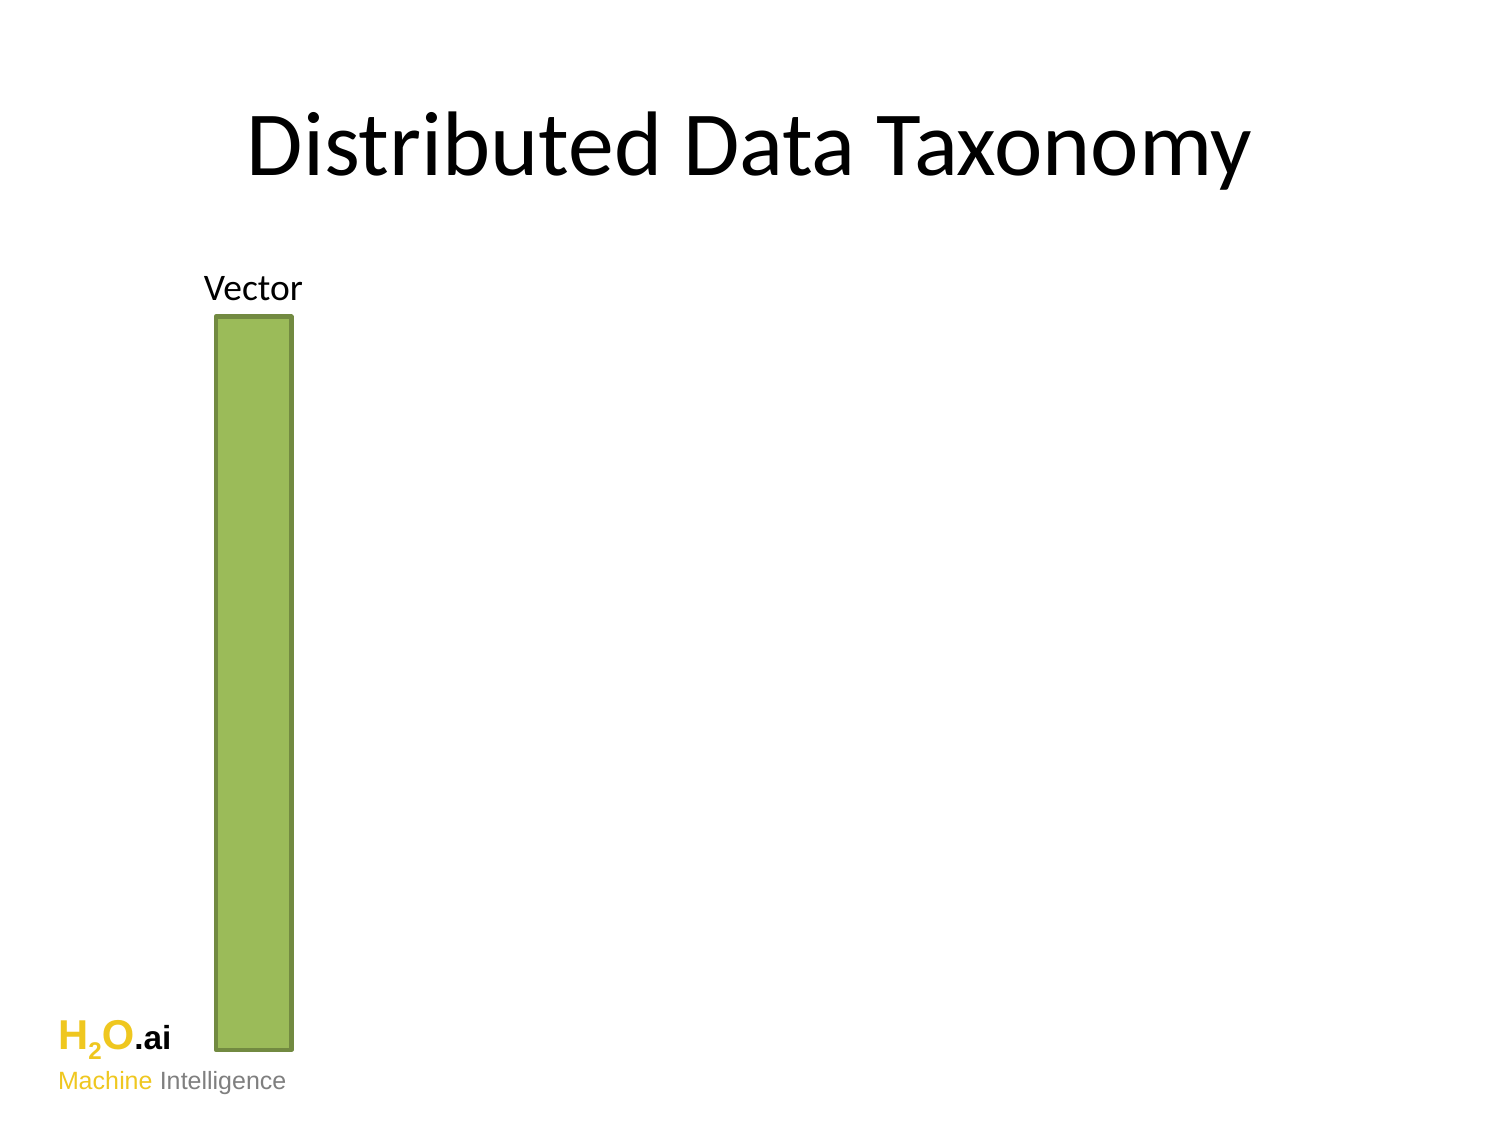

# Distributed Data Taxonomy
Vector

H2O.ai
Machine Intelligence